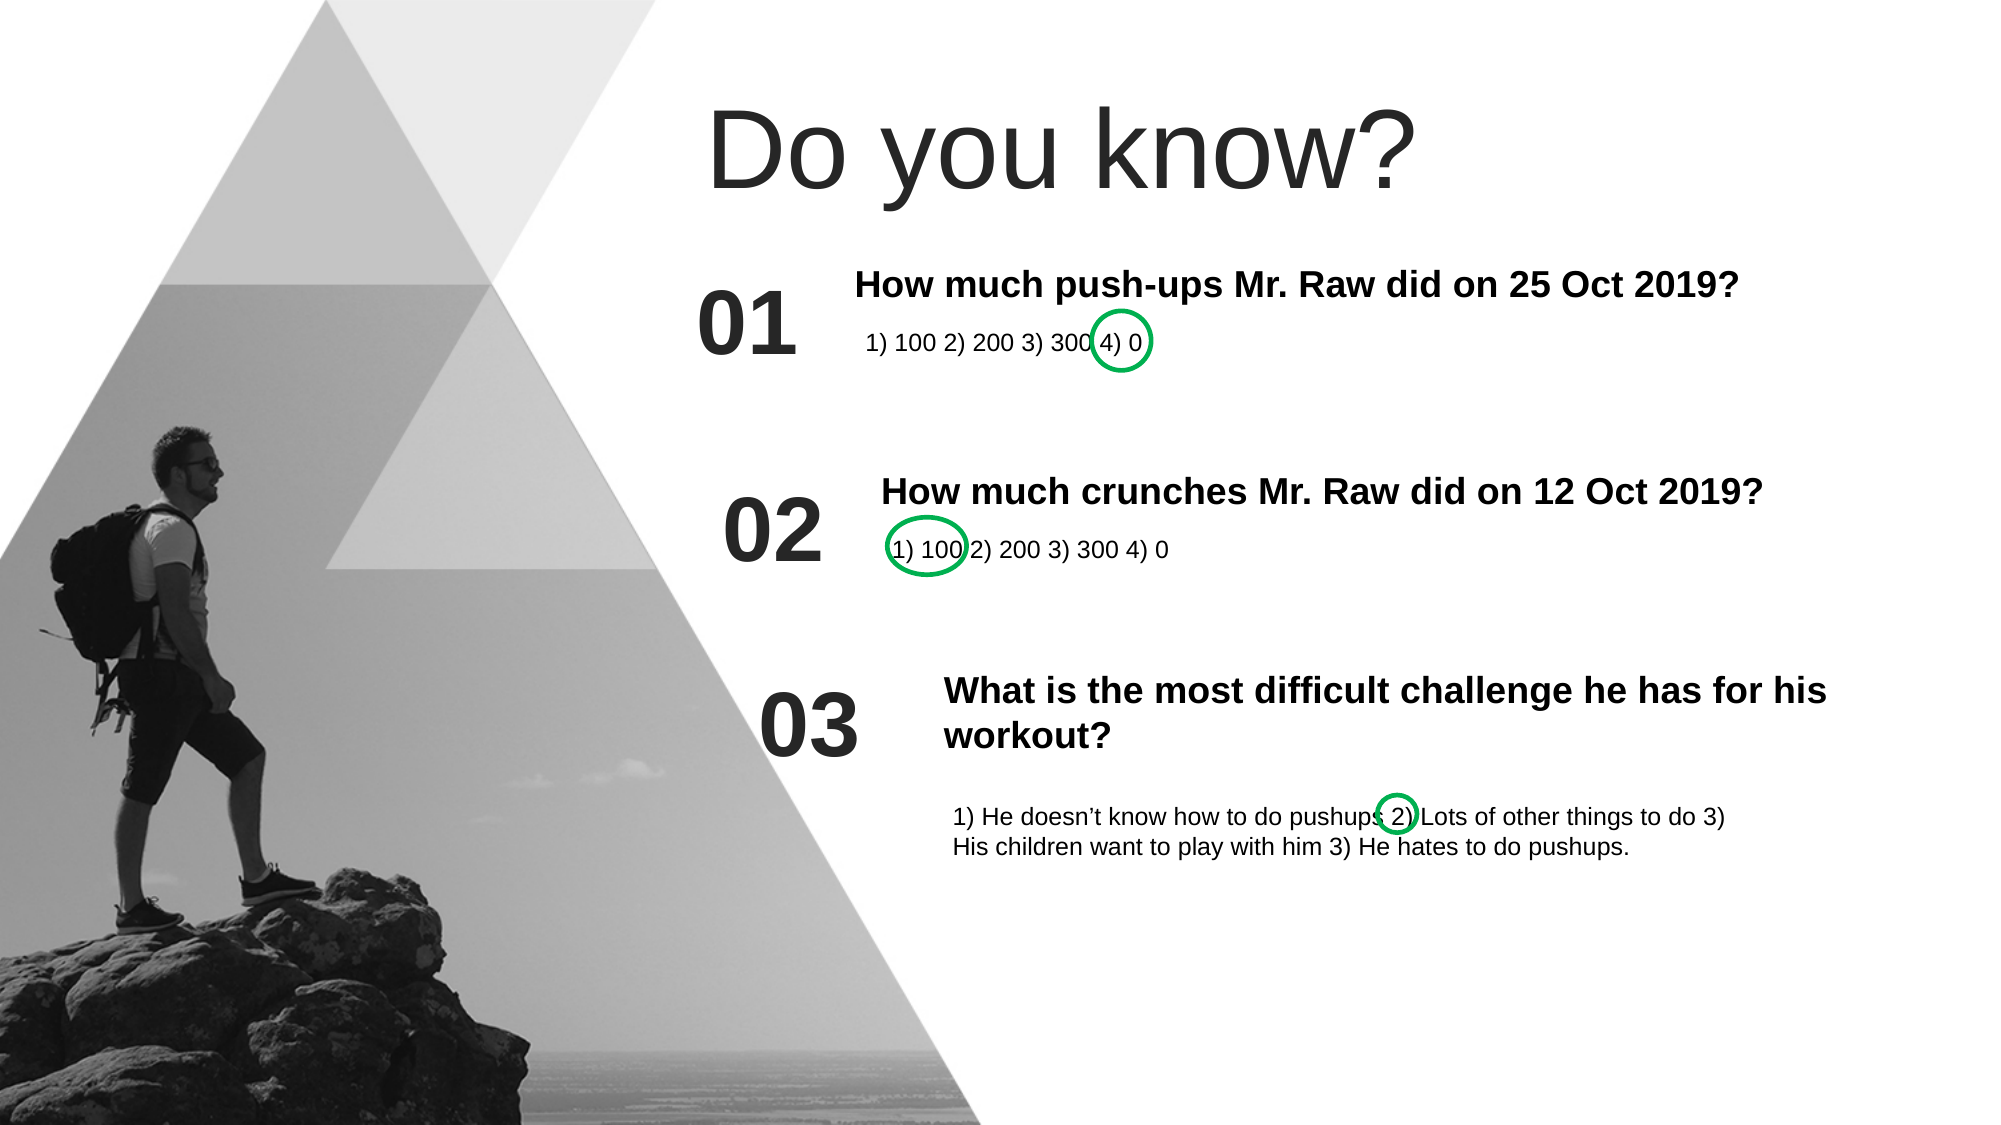

Do you know?
How much push-ups Mr. Raw did on 25 Oct 2019?
01
1) 100 2) 200 3) 300 4) 0

How much crunches Mr. Raw did on 12 Oct 2019?
02
1) 100 2) 200 3) 300 4) 0

03
What is the most difficult challenge he has for his workout?
1) He doesn’t know how to do pushups 2) Lots of other things to do 3) His children want to play with him 3) He hates to do pushups.